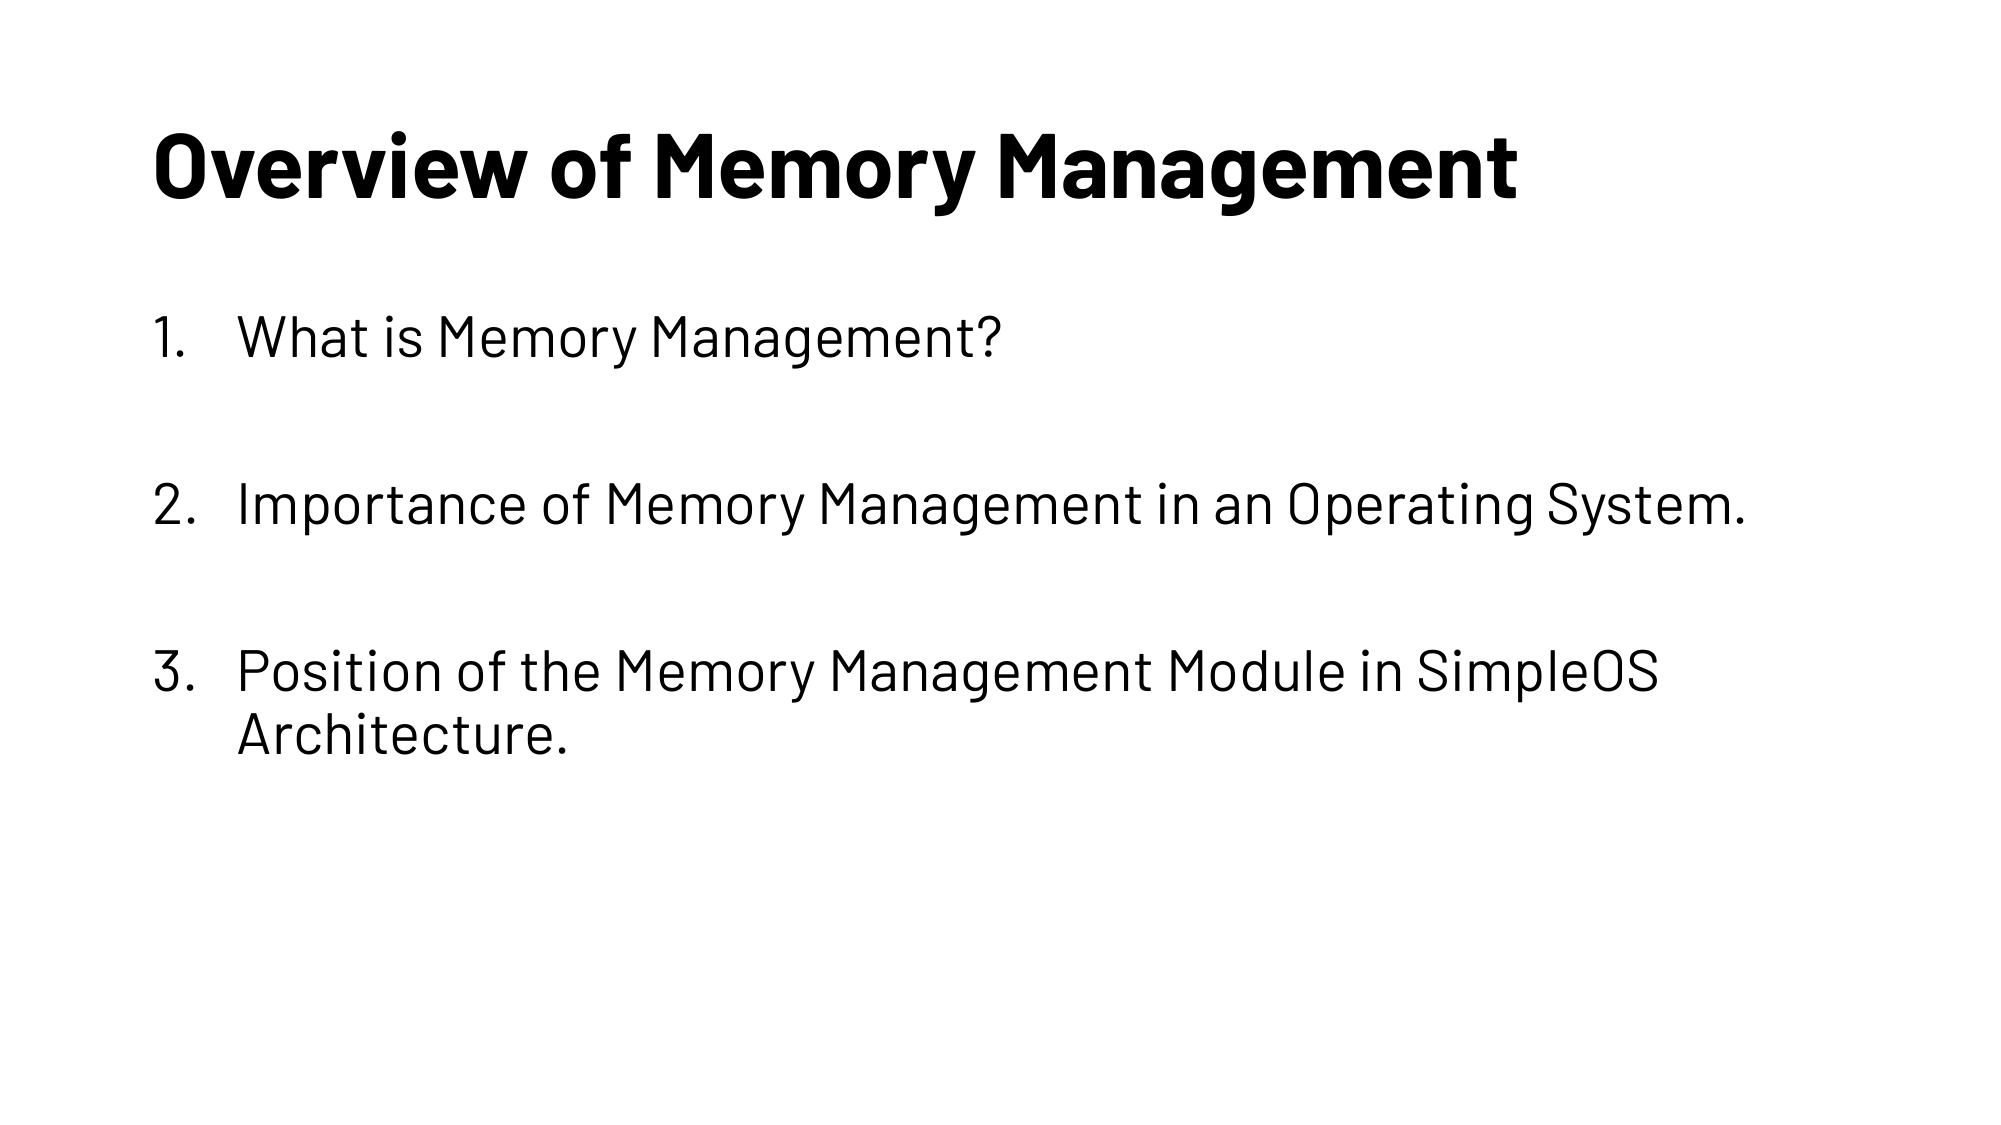

# Overview of Memory Management
What is Memory Management?

Importance of Memory Management in an Operating System.

Position of the Memory Management Module in SimpleOS Architecture.